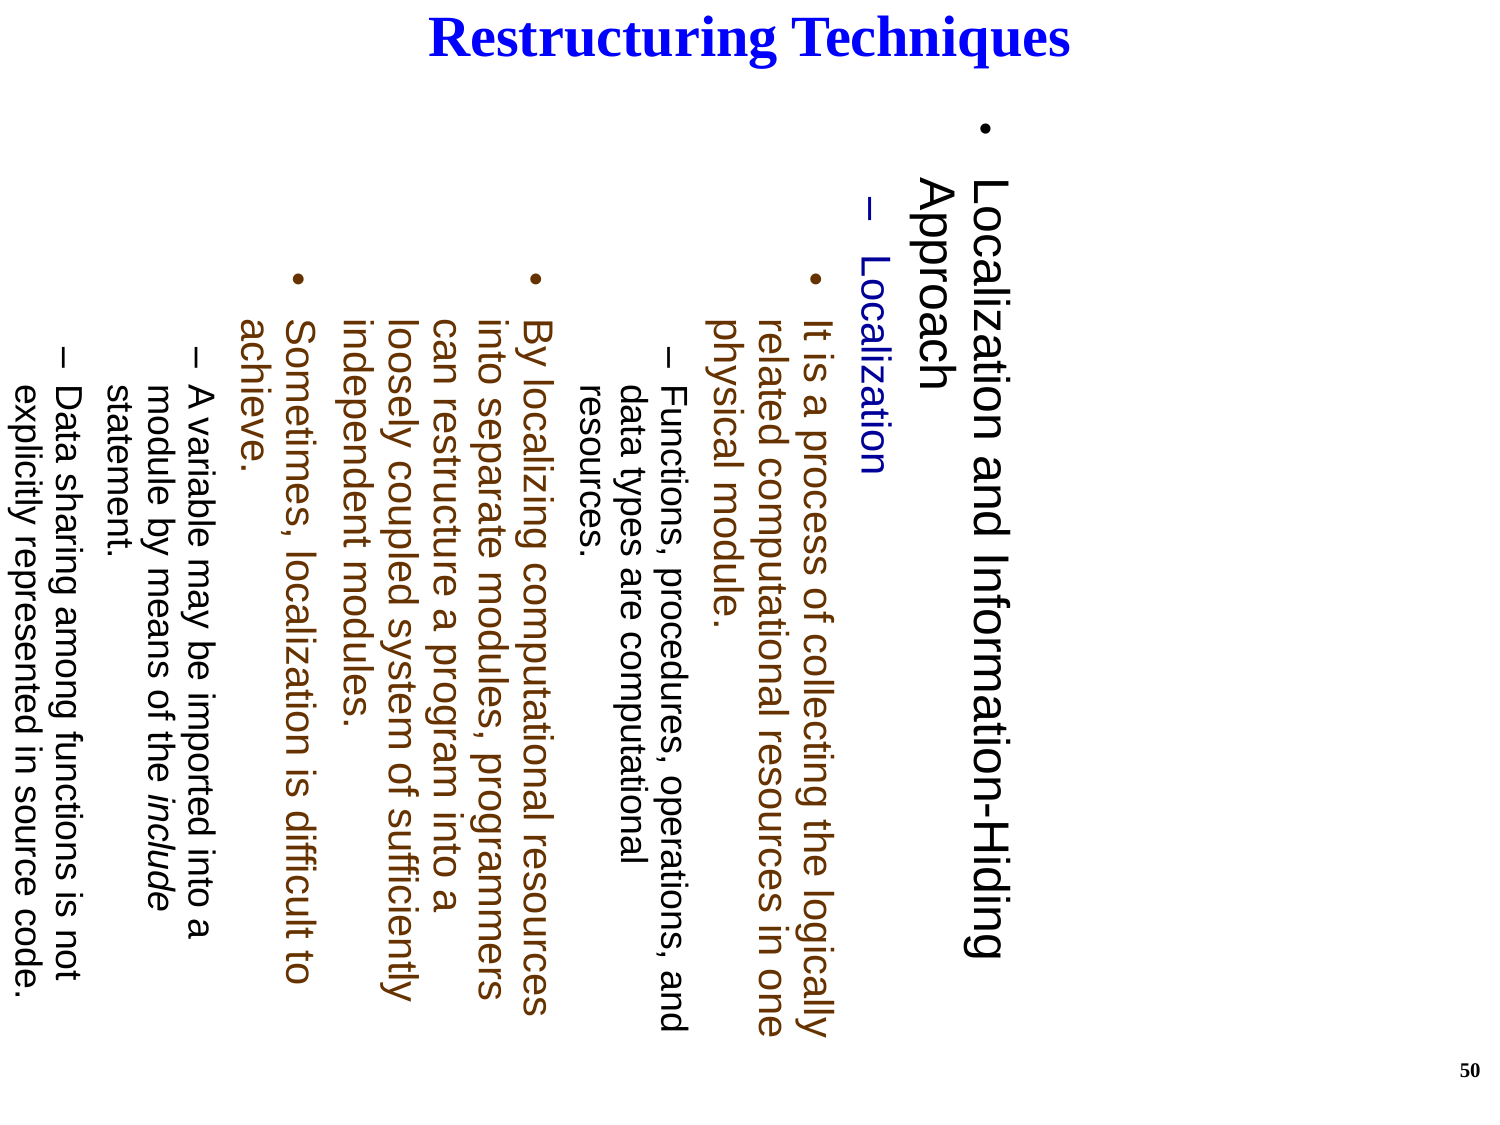

Restructuring Techniques
Localization and Information-Hiding Approach
 Localization
It is a process of collecting the logically related computational resources in one physical module.
Functions, procedures, operations, and data types are computational resources.
By localizing computational resources into separate modules, programmers can restructure a program into a loosely coupled system of sufficiently independent modules.
Sometimes, localization is difficult to achieve.
A variable may be imported into a module by means of the include statement.
Data sharing among functions is not explicitly represented in source code.
50